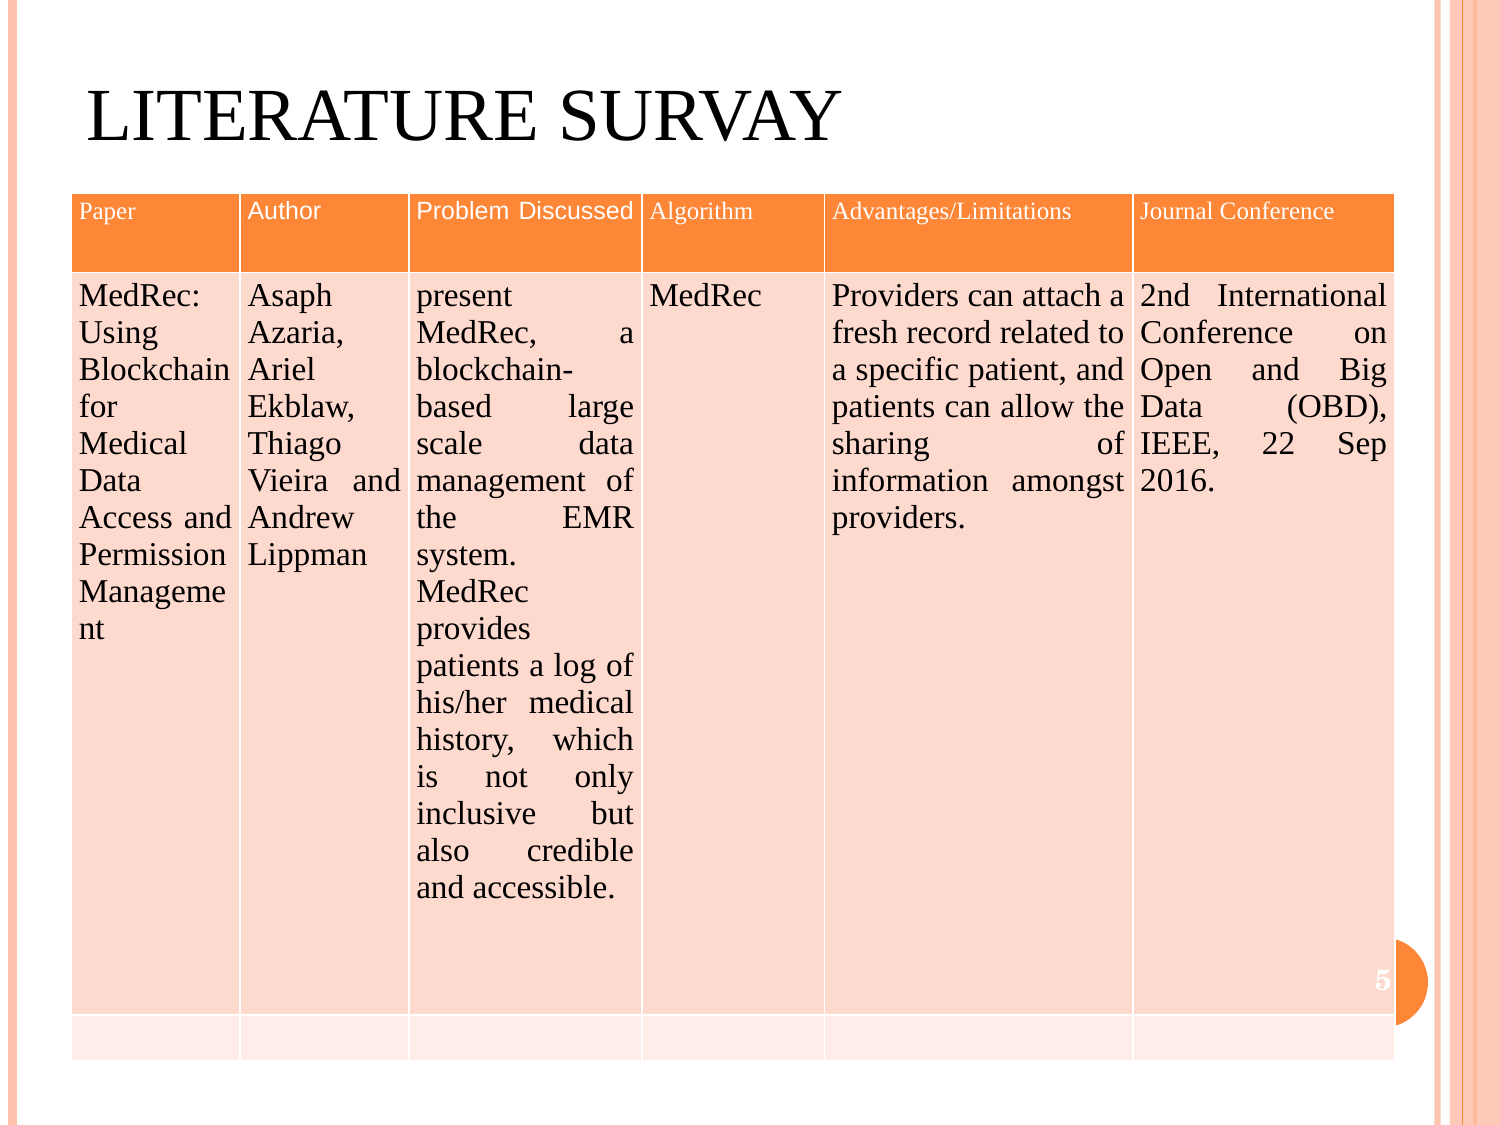

# LITERATURE SURVAY
| Paper | Author | Problem Discussed | Algorithm | Advantages/Limitations | Journal Conference |
| --- | --- | --- | --- | --- | --- |
| MedRec: Using Blockchain for Medical Data Access and Permission Management | Asaph Azaria, Ariel Ekblaw, Thiago Vieira and Andrew Lippman | present MedRec, a blockchain-based large scale data management of the EMR system. MedRec provides patients a log of his/her medical history, which is not only inclusive but also credible and accessible. | MedRec | Providers can attach a fresh record related to a specific patient, and patients can allow the sharing of information amongst providers. | 2nd International Conference on Open and Big Data (OBD), IEEE, 22 Sep 2016. |
|  |  |  |  |  |  |
5